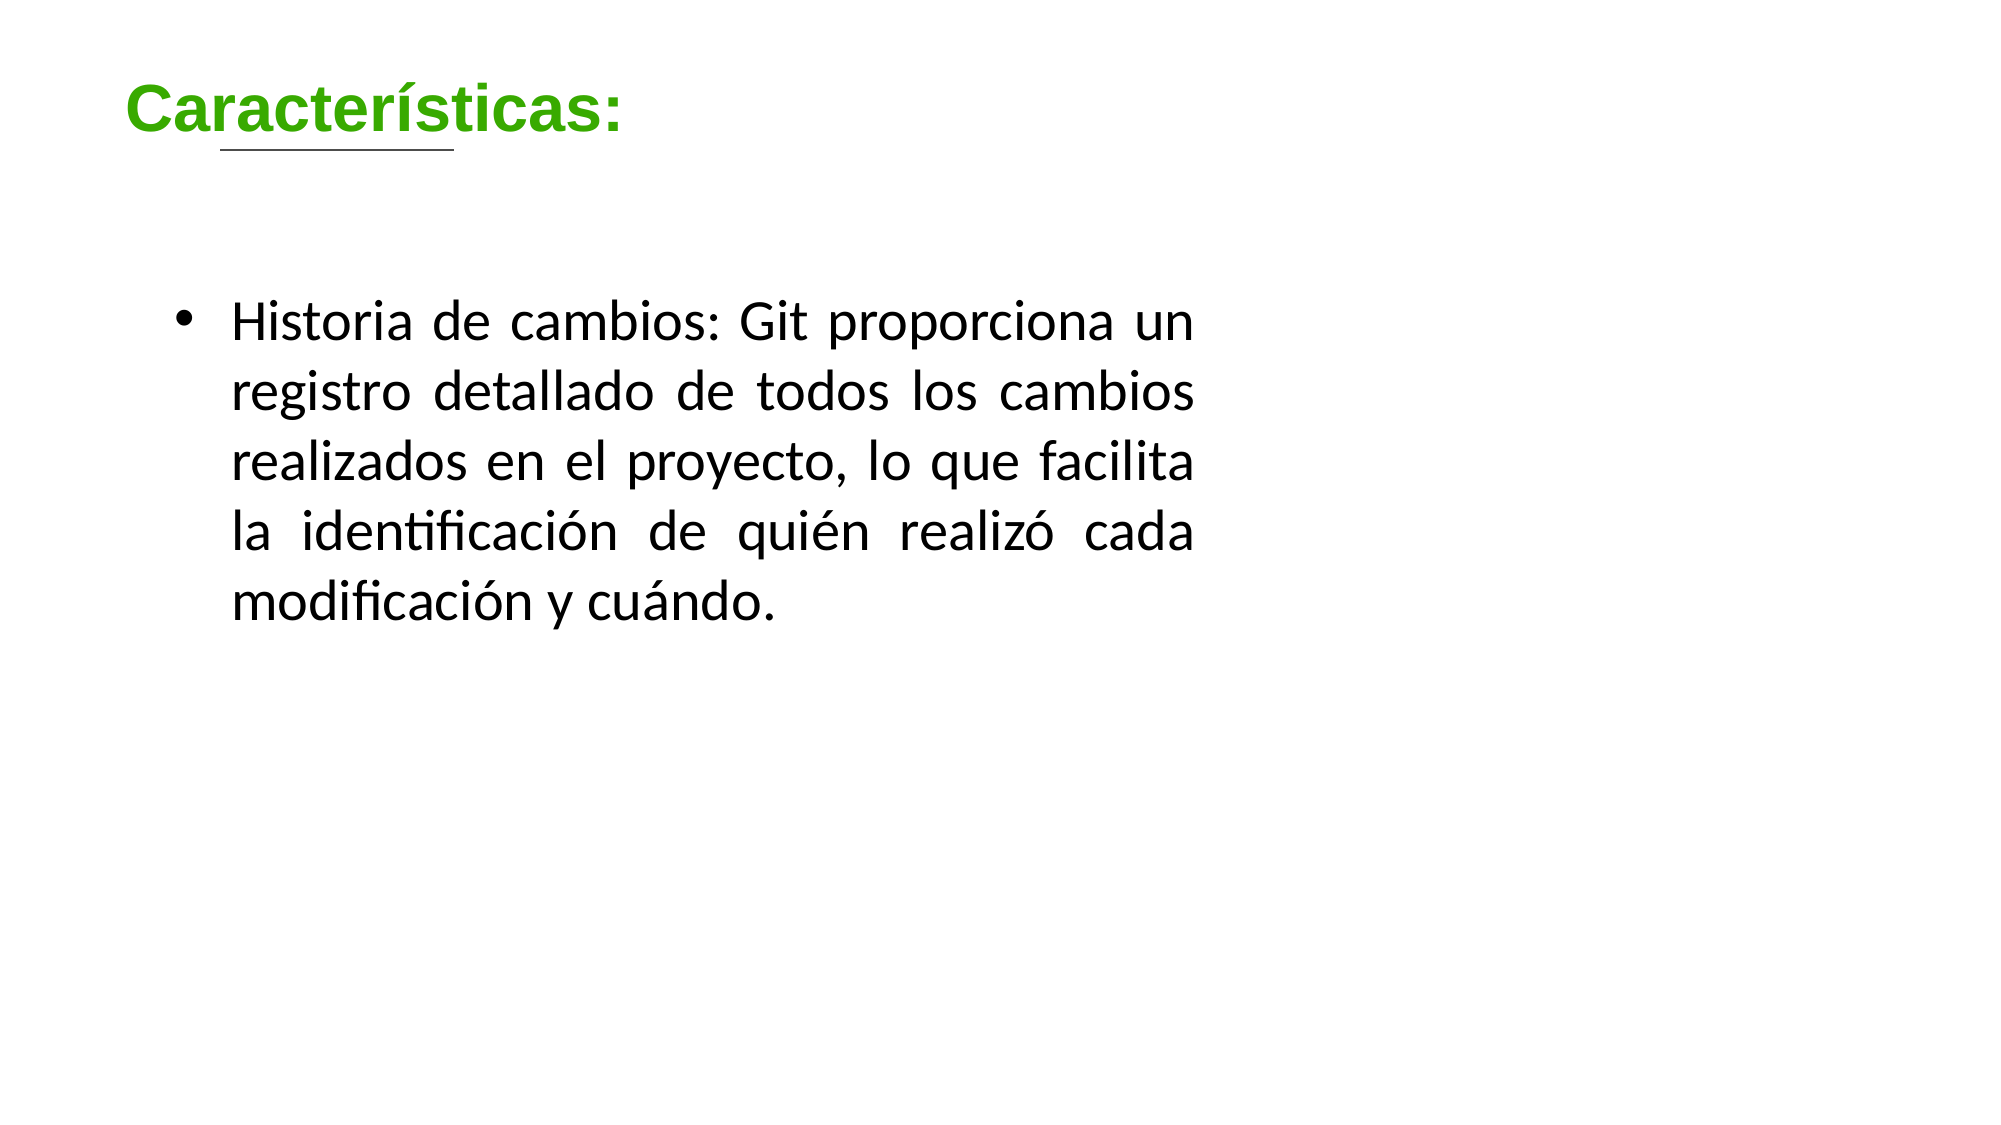

Características:
Historia de cambios: Git proporciona un registro detallado de todos los cambios realizados en el proyecto, lo que facilita la identificación de quién realizó cada modificación y cuándo.